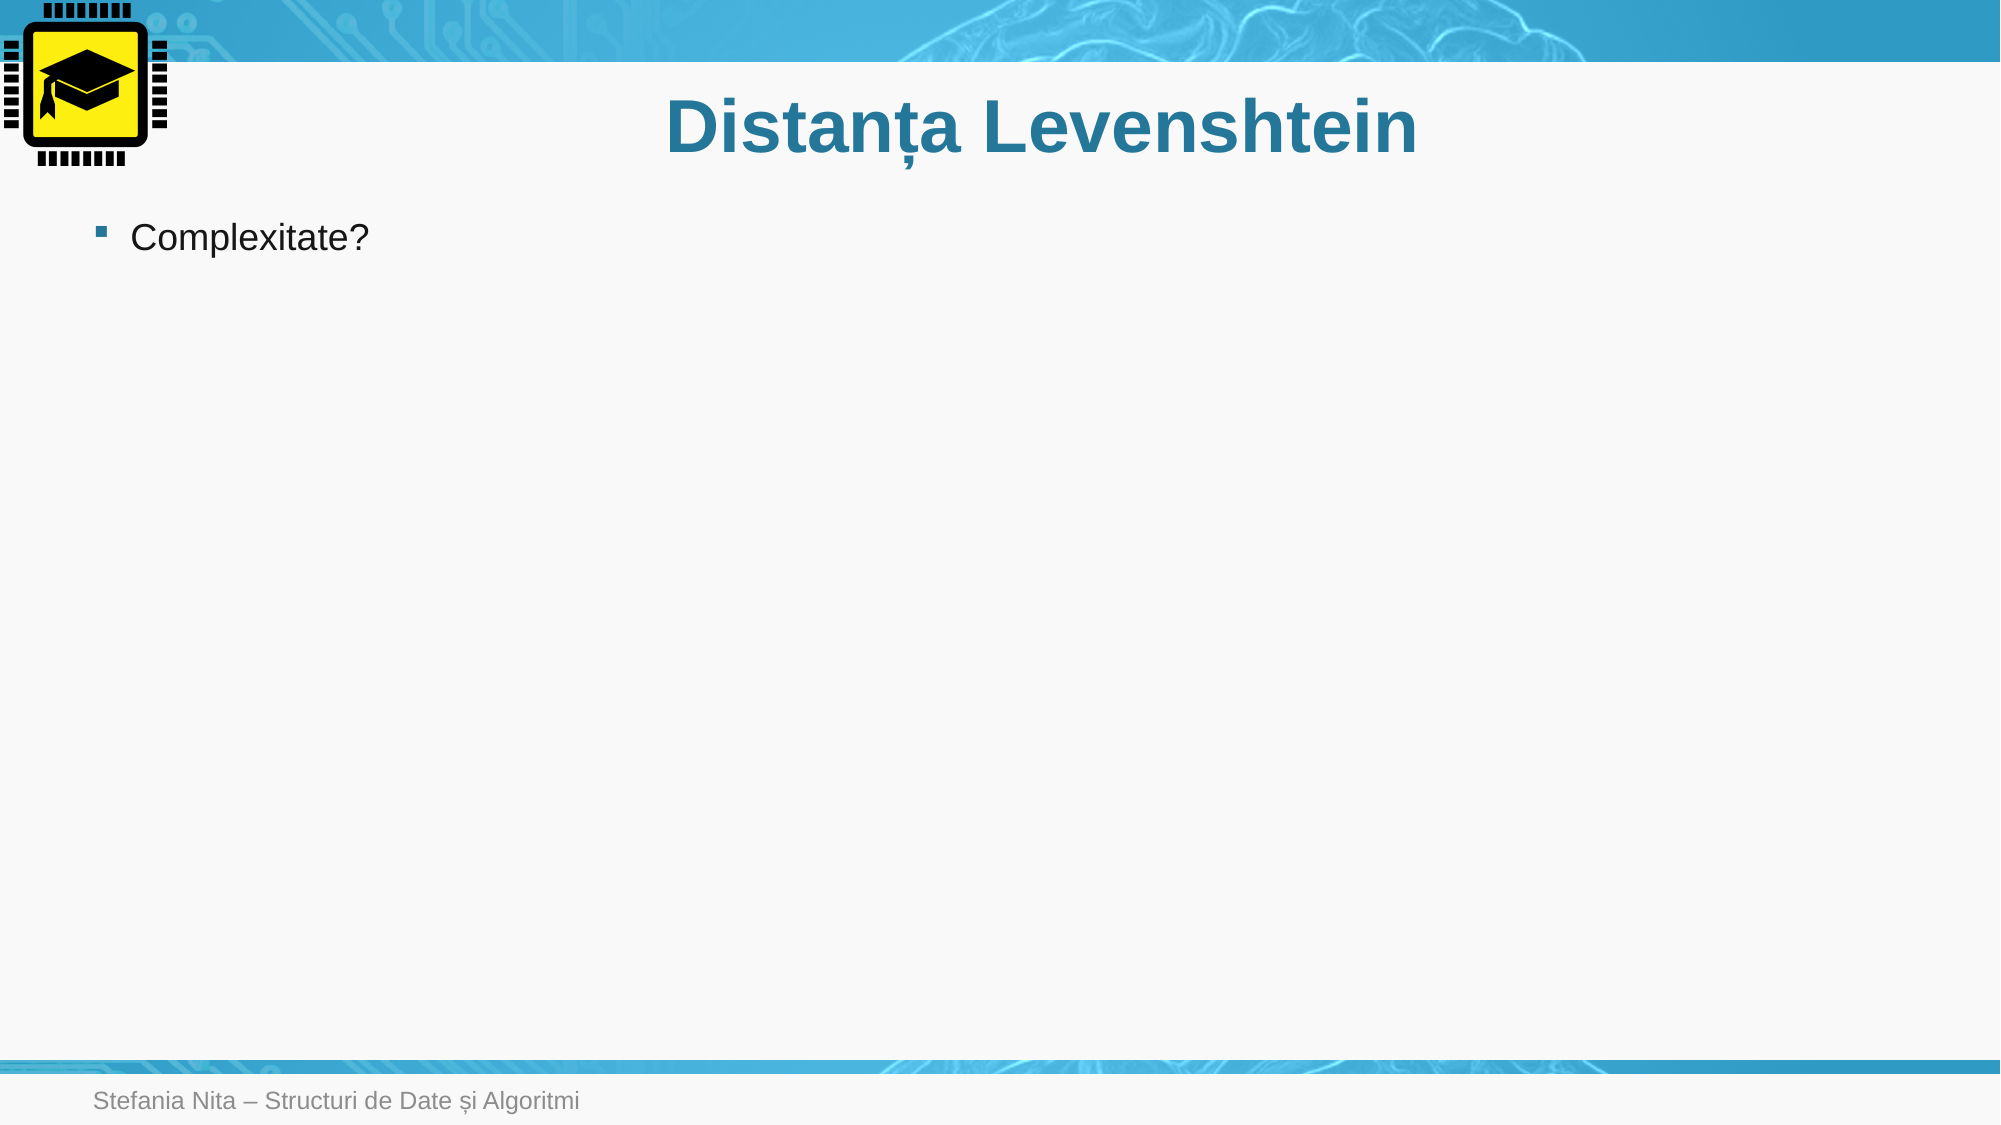

# Distanța Levenshtein
Complexitate?

Stefania Nita – Structuri de Date și Algoritmi